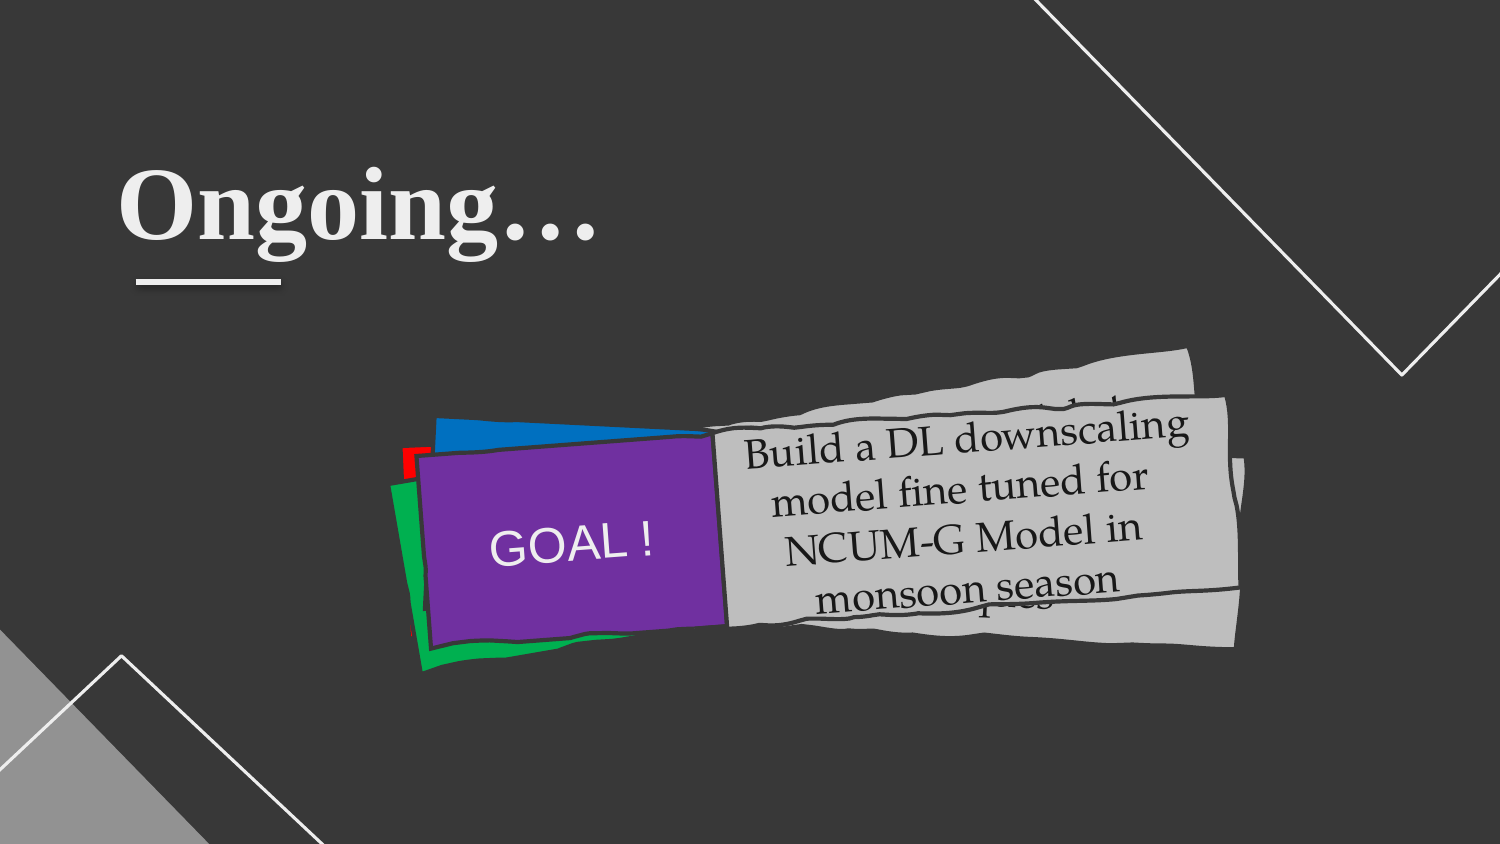

Ongoing…
Train ML/DL models to generate high-res rainfall forecasts
PLAN !
  Build a DL downscaling model fine tuned for NCUM-G Model in monsoon season
GOAL !
  DL-powered downscaling
NEXT UP !
 Merge rainfall data with gauge data with RF-techniques’
MERGE !